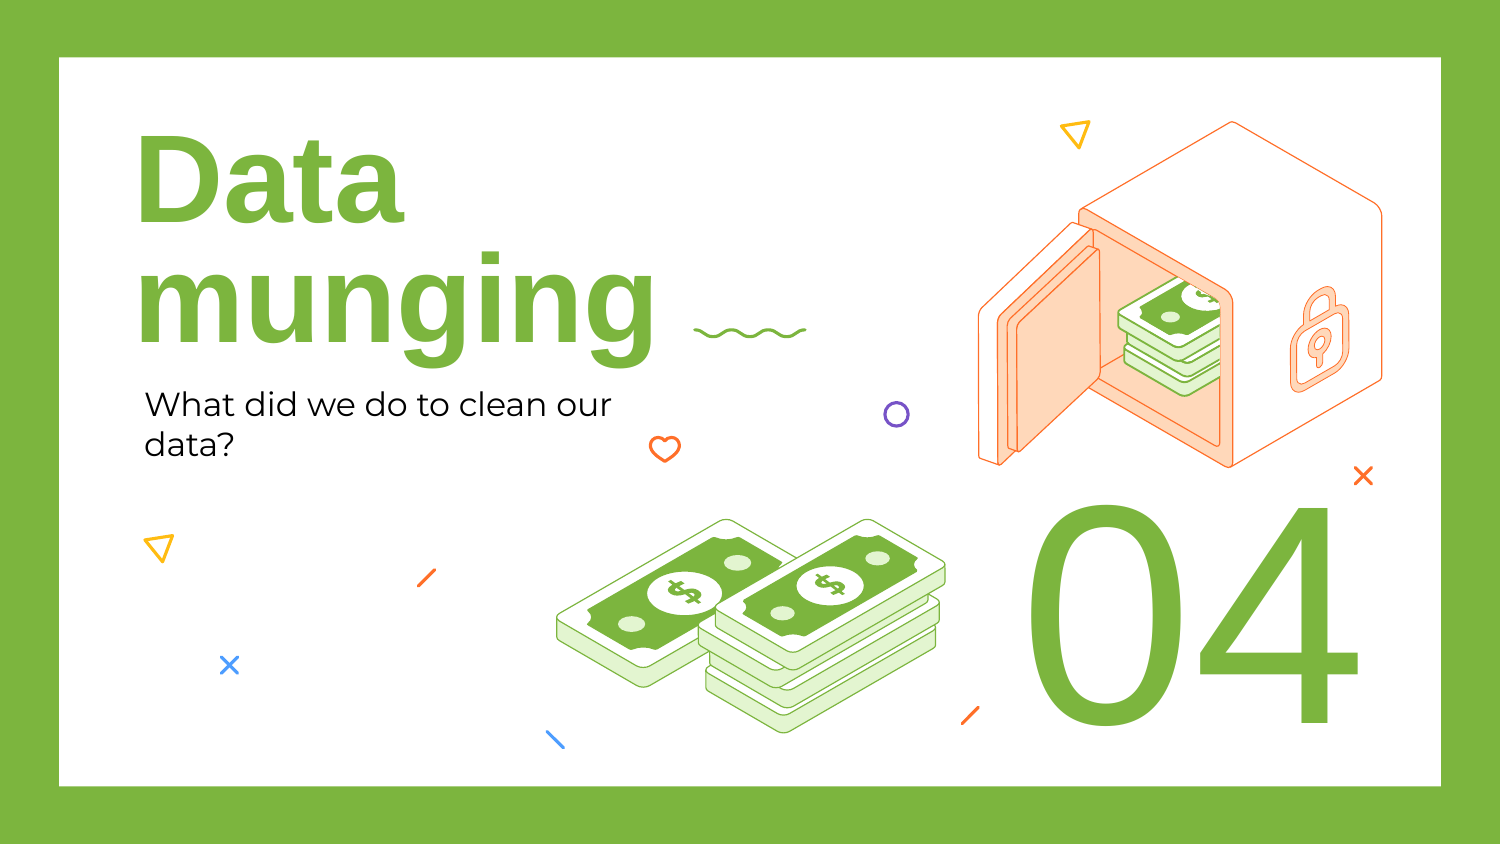

# Data munging

What did we do to clean our data?
04